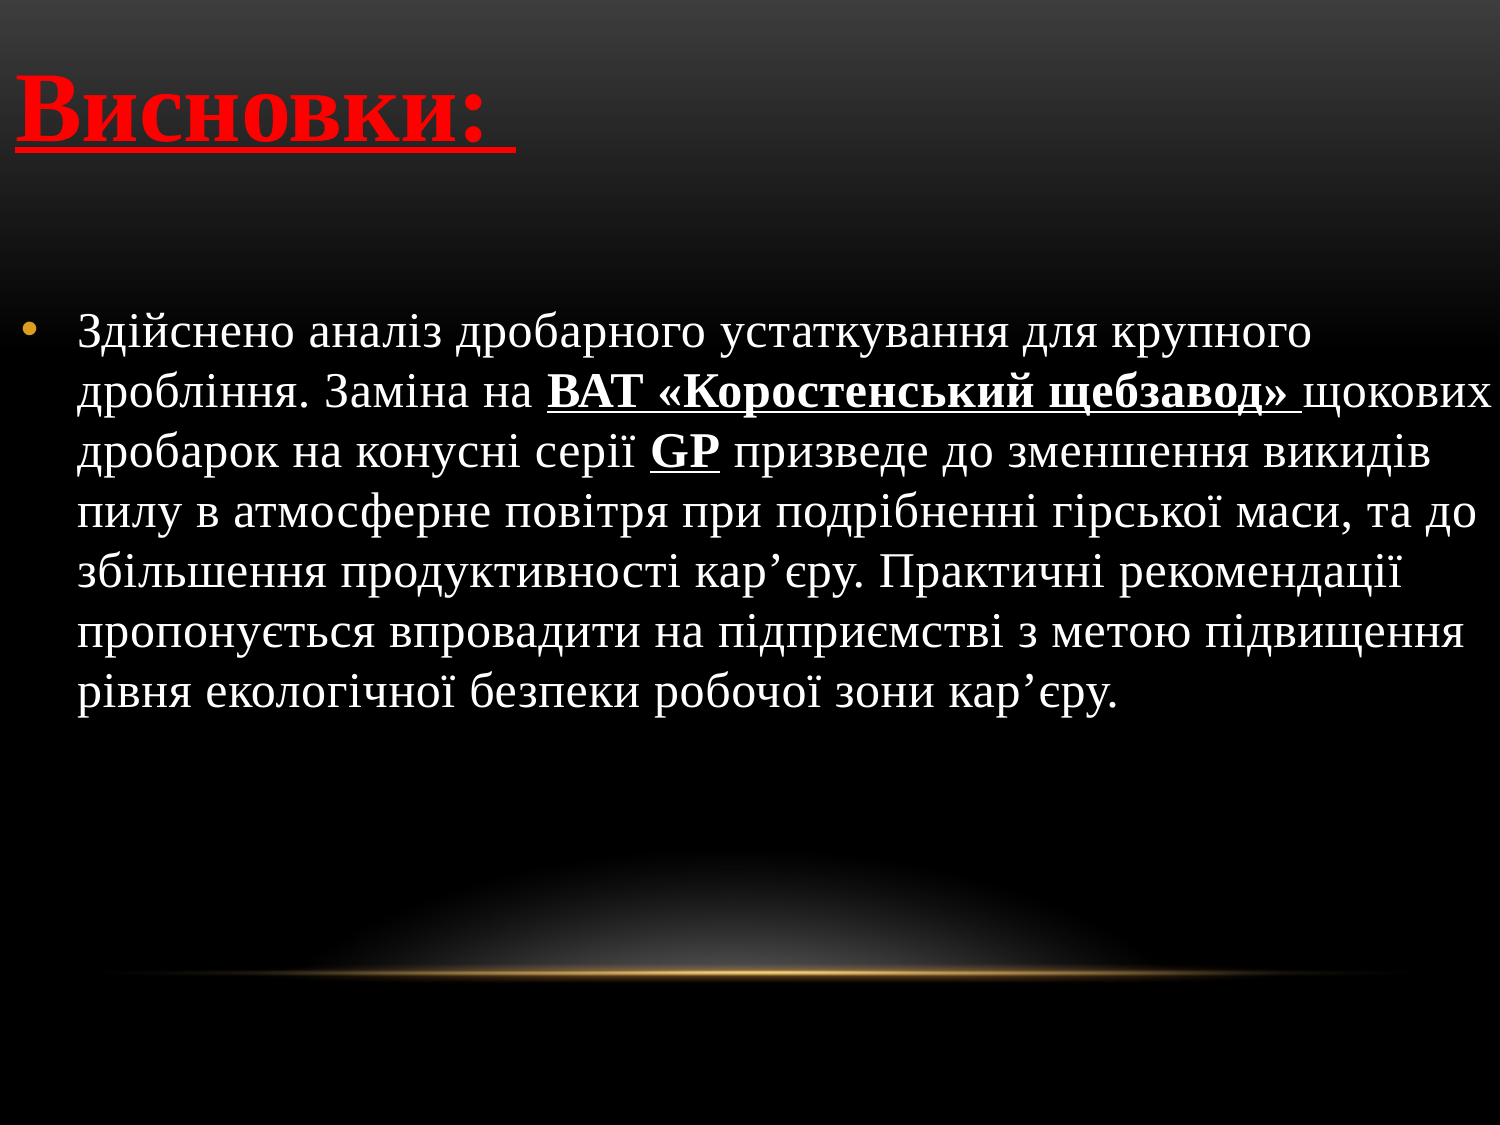

# Висновки:
Здійснено аналіз дробарного устаткування для крупного дробління. Заміна на ВАТ «Коростенський щебзавод» щокових дробарок на конусні серії GP призведе до зменшення викидів пилу в атмосферне повітря при подрібненні гірської маси, та до збільшення продуктивності кар’єру. Практичні рекомендації пропонується впровадити на підприємстві з метою підвищення рівня екологічної безпеки робочої зони кар’єру.